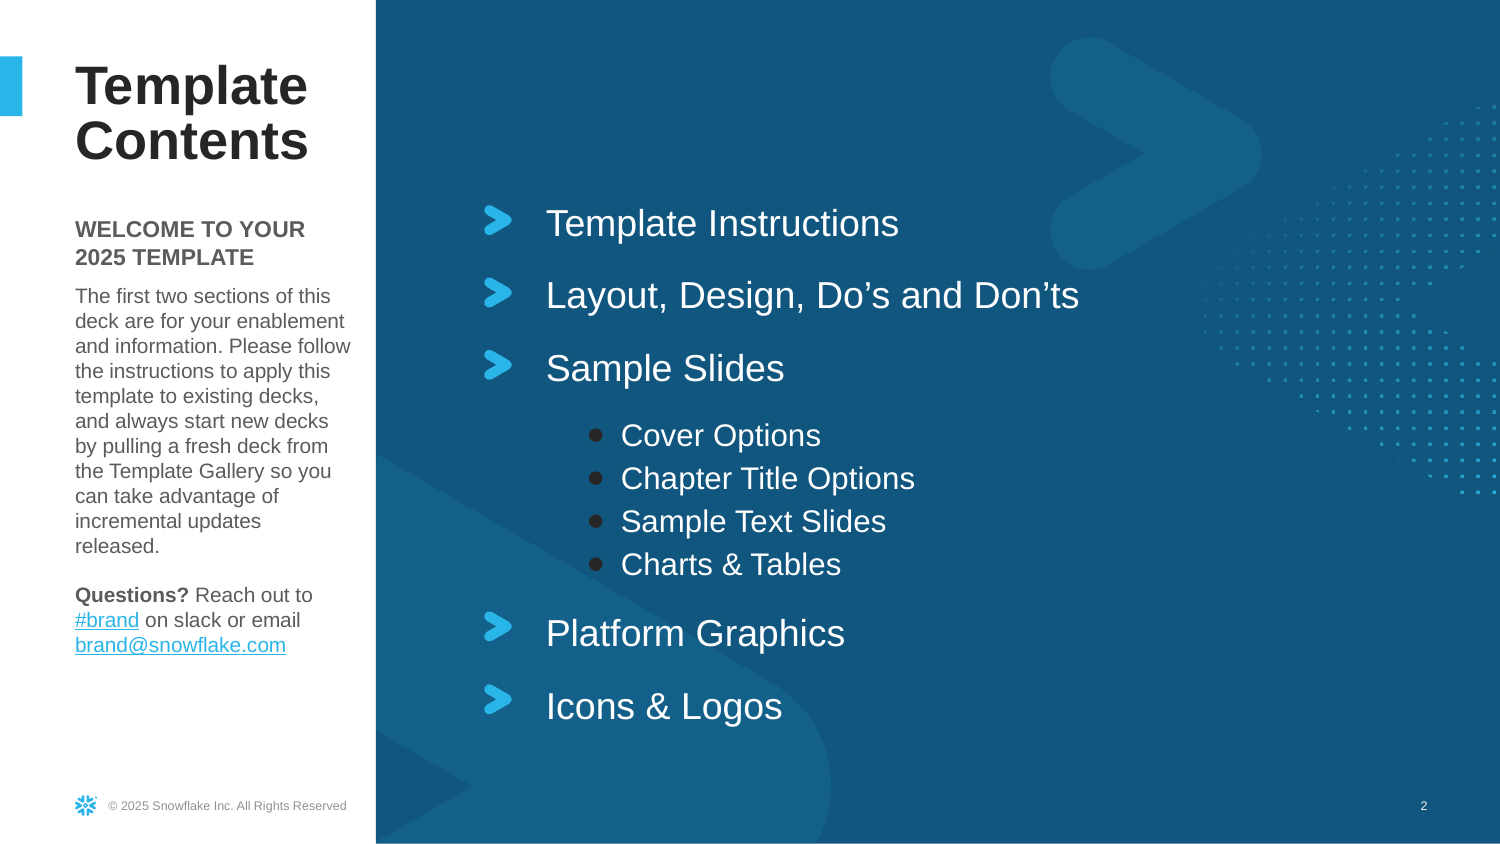

Template Contents
Template Instructions
Layout, Design, Do’s and Don’ts
Sample Slides
Cover Options
Chapter Title Options
Sample Text Slides
Charts & Tables
Platform Graphics
Icons & Logos
WELCOME TO YOUR 2025 TEMPLATE

The first two sections of this deck are for your enablement and information. Please follow the instructions to apply this template to existing decks, and always start new decks by pulling a fresh deck from the Template Gallery so you can take advantage of incremental updates released.

Questions? Reach out to #brand on slack or email brand@snowflake.com

2